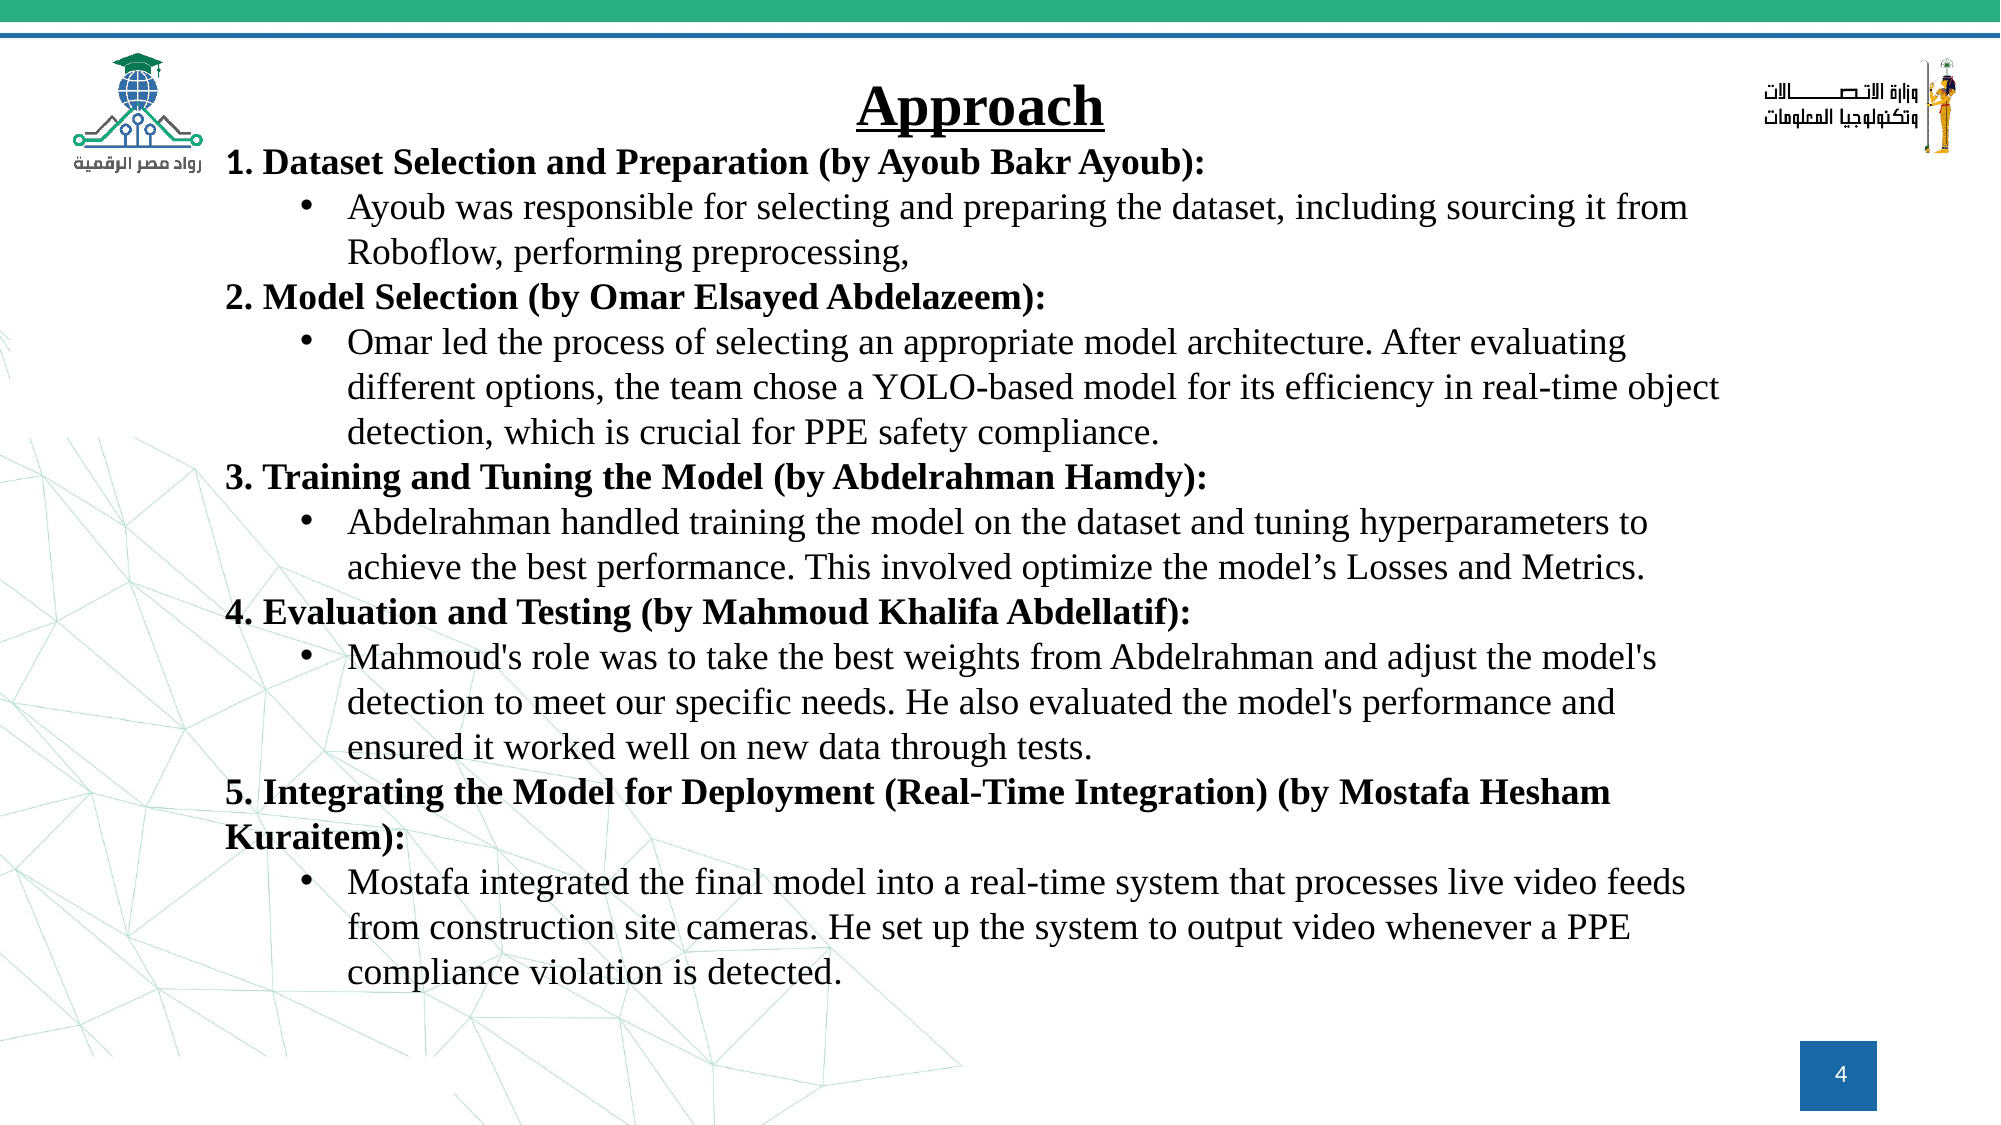

Approach
1. Dataset Selection and Preparation (by Ayoub Bakr Ayoub):
Ayoub was responsible for selecting and preparing the dataset, including sourcing it from Roboflow, performing preprocessing,
2. Model Selection (by Omar Elsayed Abdelazeem):
Omar led the process of selecting an appropriate model architecture. After evaluating different options, the team chose a YOLO-based model for its efficiency in real-time object detection, which is crucial for PPE safety compliance.
3. Training and Tuning the Model (by Abdelrahman Hamdy):
Abdelrahman handled training the model on the dataset and tuning hyperparameters to achieve the best performance. This involved optimize the model’s Losses and Metrics.
4. Evaluation and Testing (by Mahmoud Khalifa Abdellatif):
Mahmoud's role was to take the best weights from Abdelrahman and adjust the model's detection to meet our specific needs. He also evaluated the model's performance and ensured it worked well on new data through tests.
5. Integrating the Model for Deployment (Real-Time Integration) (by Mostafa Hesham Kuraitem):
Mostafa integrated the final model into a real-time system that processes live video feeds from construction site cameras. He set up the system to output video whenever a PPE compliance violation is detected.
4